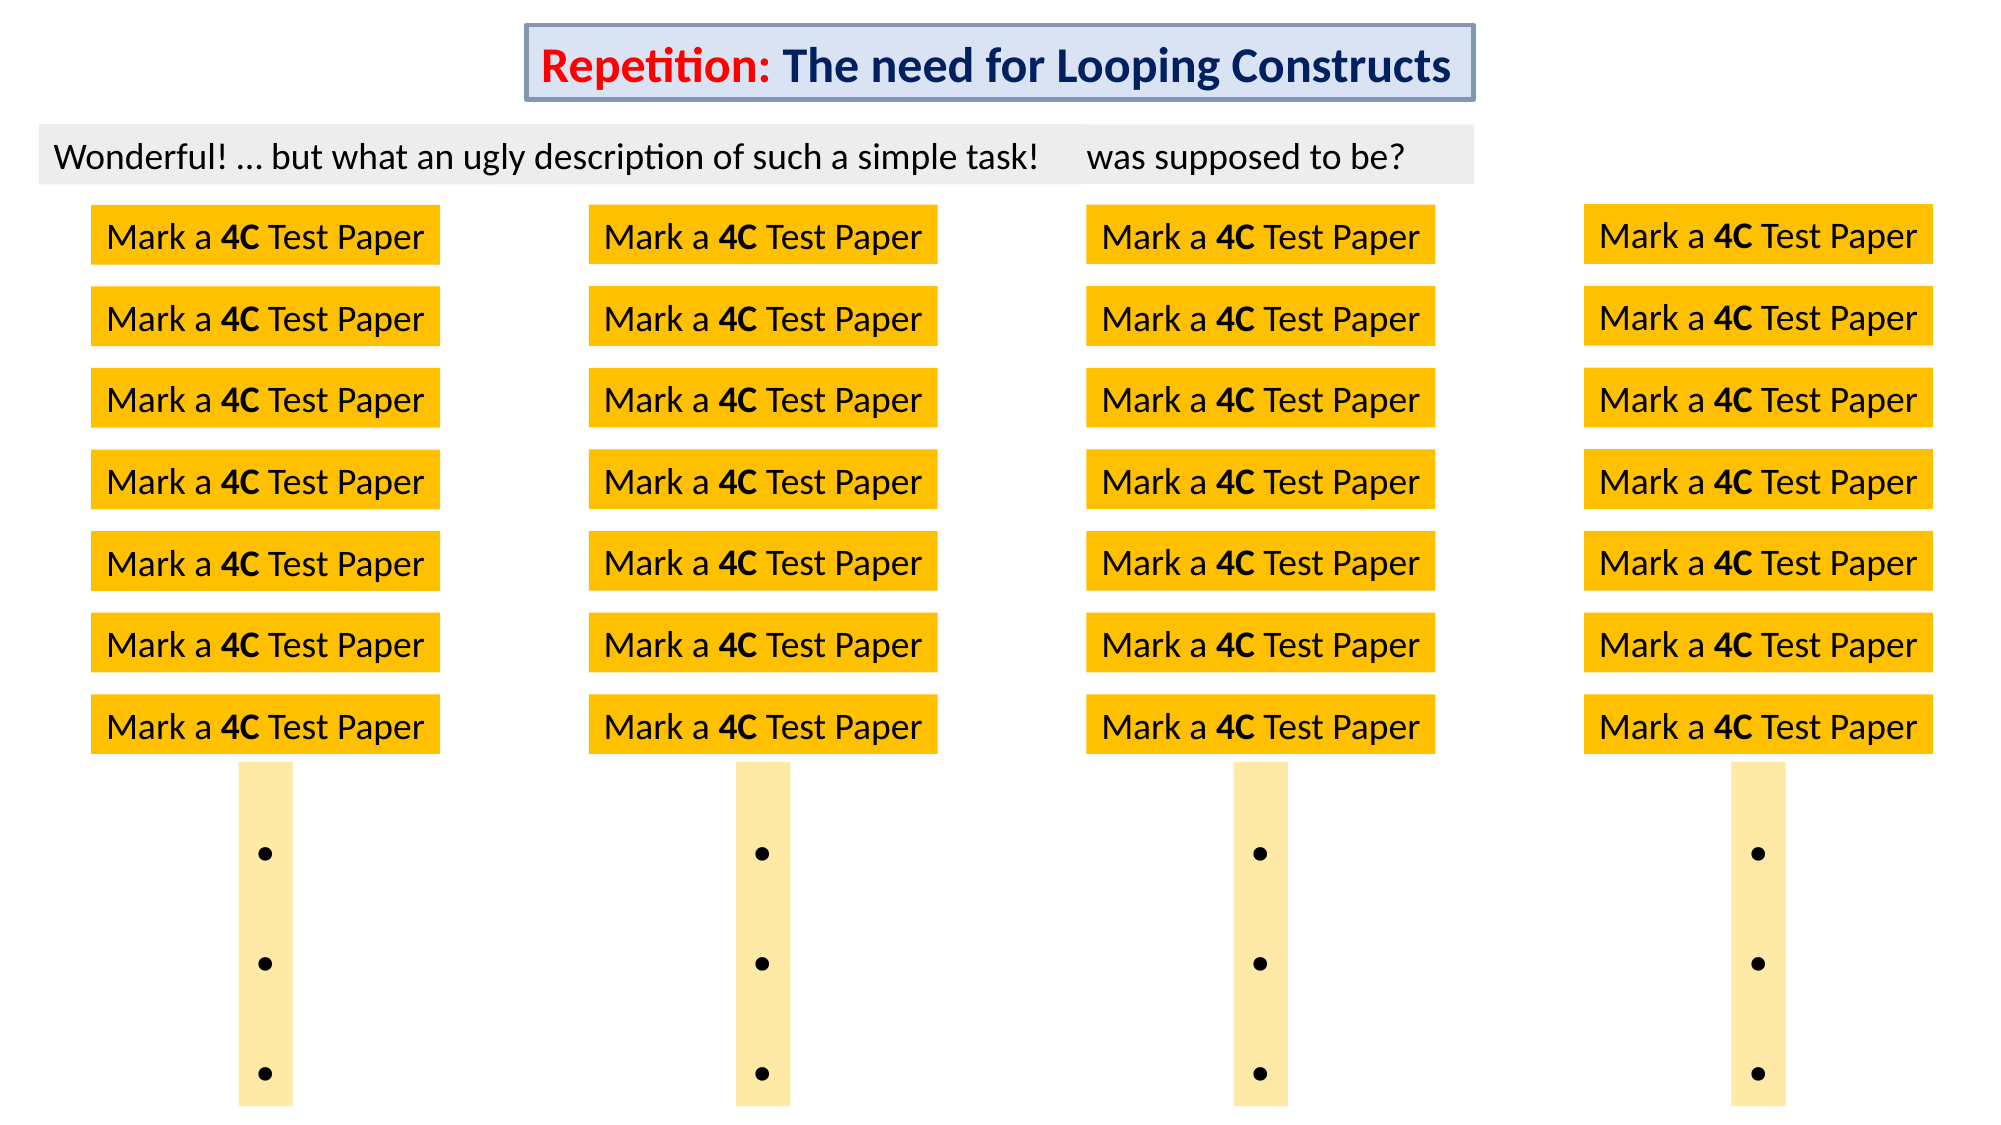

Repetition: The need for Looping Constructs
Or even FOUR of them!!!!
OR …. ALL of them – not that I was ever really sure how many there was supposed to be?
Wonderful! … but what an ugly description of such a simple task!
Mark a 4C Test Paper
Mark a 4C Test Paper
Mark a 4C Test Paper
Mark a 4C Test Paper
Mark a 4C Test Paper
Mark a 4C Test Paper
Mark a 4C Test Paper
Mark a 4C Test Paper
Mark a 4C Test Paper
Mark a 4C Test Paper
Mark a 4C Test Paper
Mark a 4C Test Paper
Mark a 4C Test Paper
Mark a 4C Test Paper
Mark a 4C Test Paper
Mark a 4C Test Paper
Mark a 4C Test Paper
Mark a 4C Test Paper
Mark a 4C Test Paper
Mark a 4C Test Paper
Mark a 4C Test Paper
Mark a 4C Test Paper
Mark a 4C Test Paper
Mark a 4C Test Paper
Mark a 4C Test Paper
Mark a 4C Test Paper
Mark a 4C Test Paper
Mark a 4C Test Paper
.
.
.
.
.
.
.
.
.
.
.
.